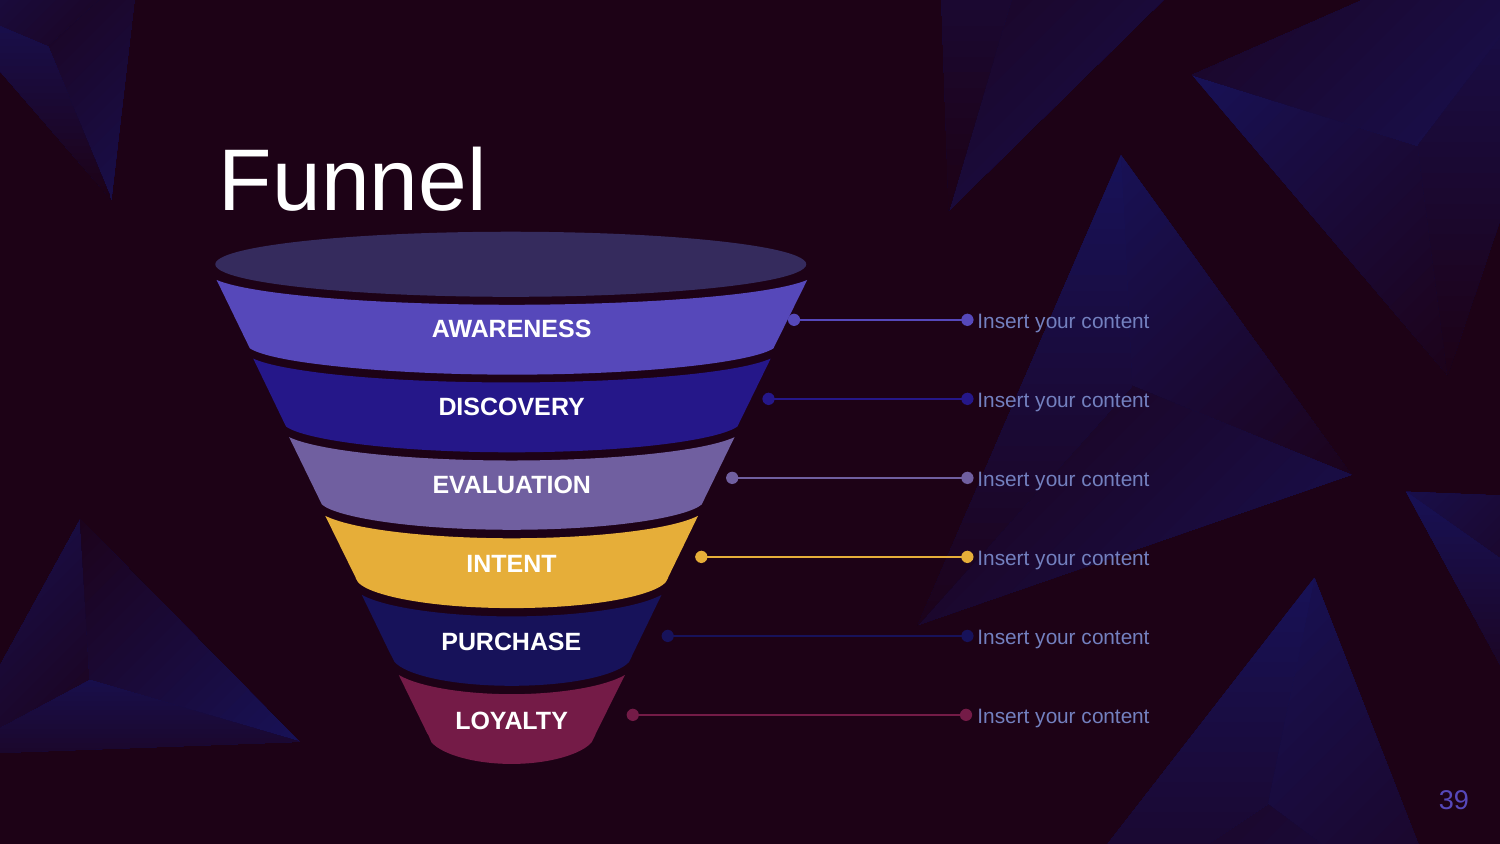

# Funnel

AWARENESS
DISCOVERY
EVALUATION
INTENT
PURCHASE
LOYALTY
Insert your content
Insert your content
Insert your content
Insert your content
Insert your content
Insert your content
39